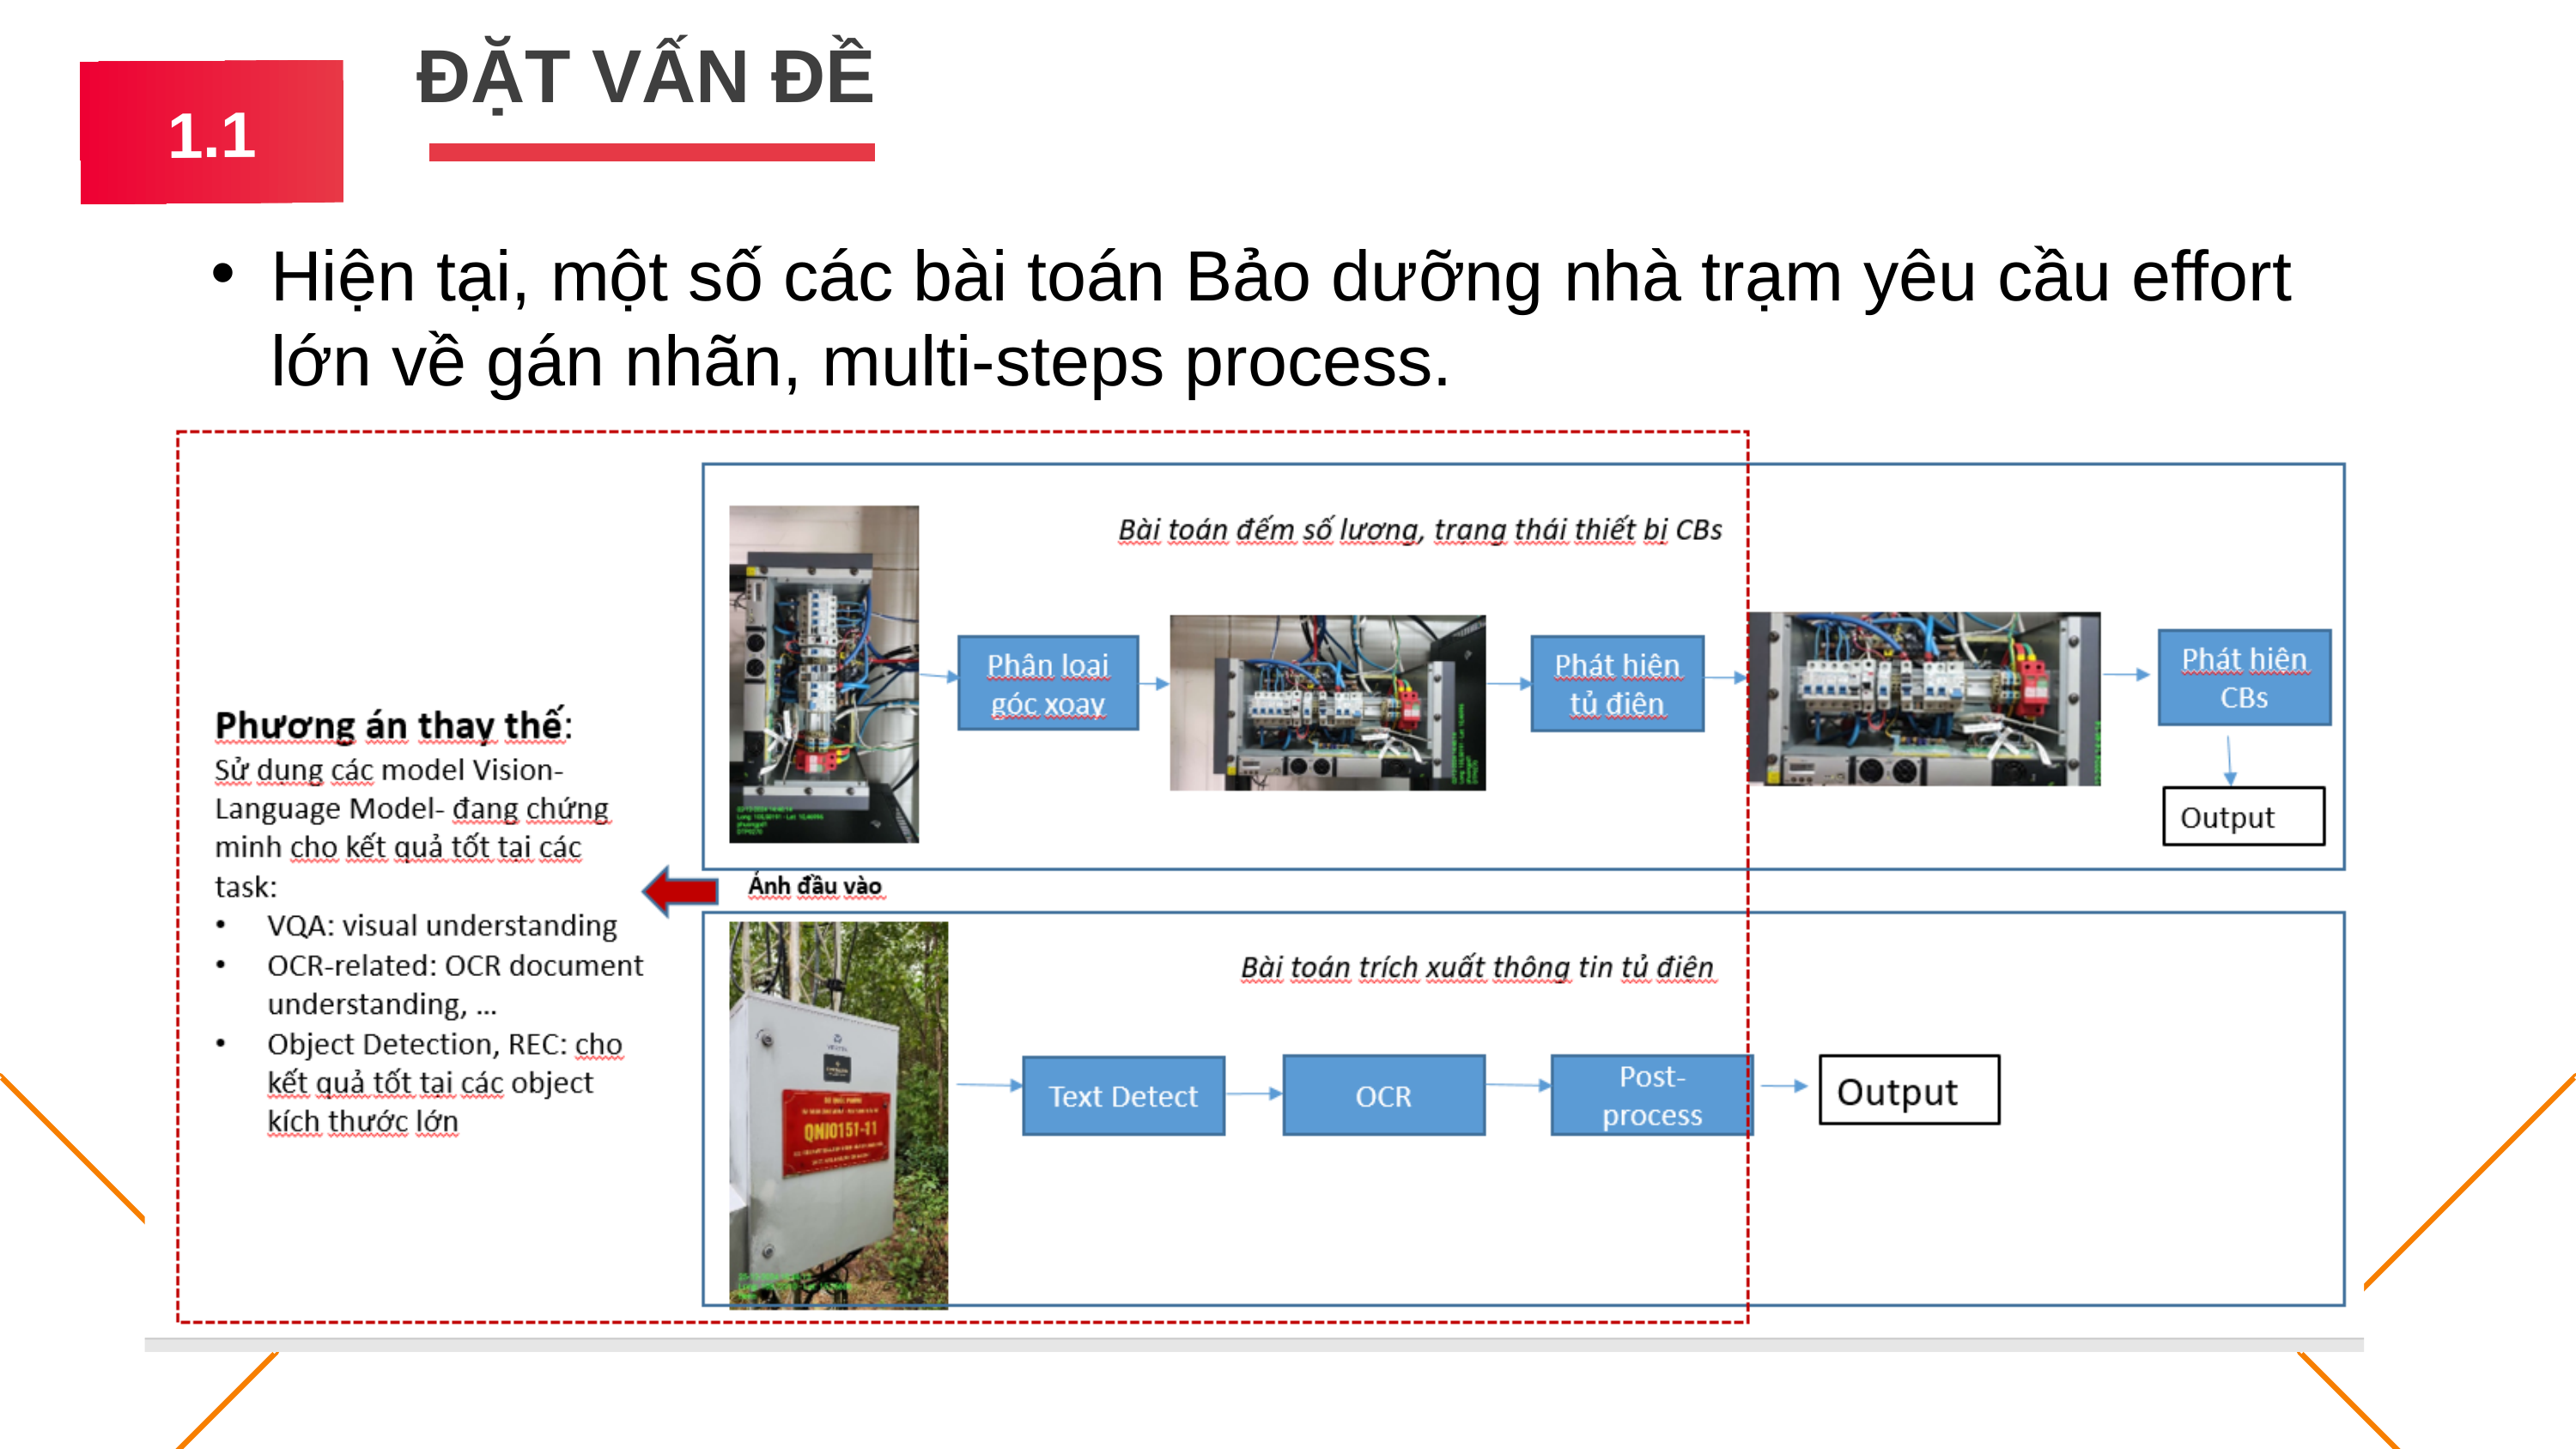

ĐẶT VẤN ĐỀ

1.1

Hiện tại, một số các bài toán Bảo dưỡng nhà trạm yêu cầu effort lớn về gán nhãn, multi-steps process.